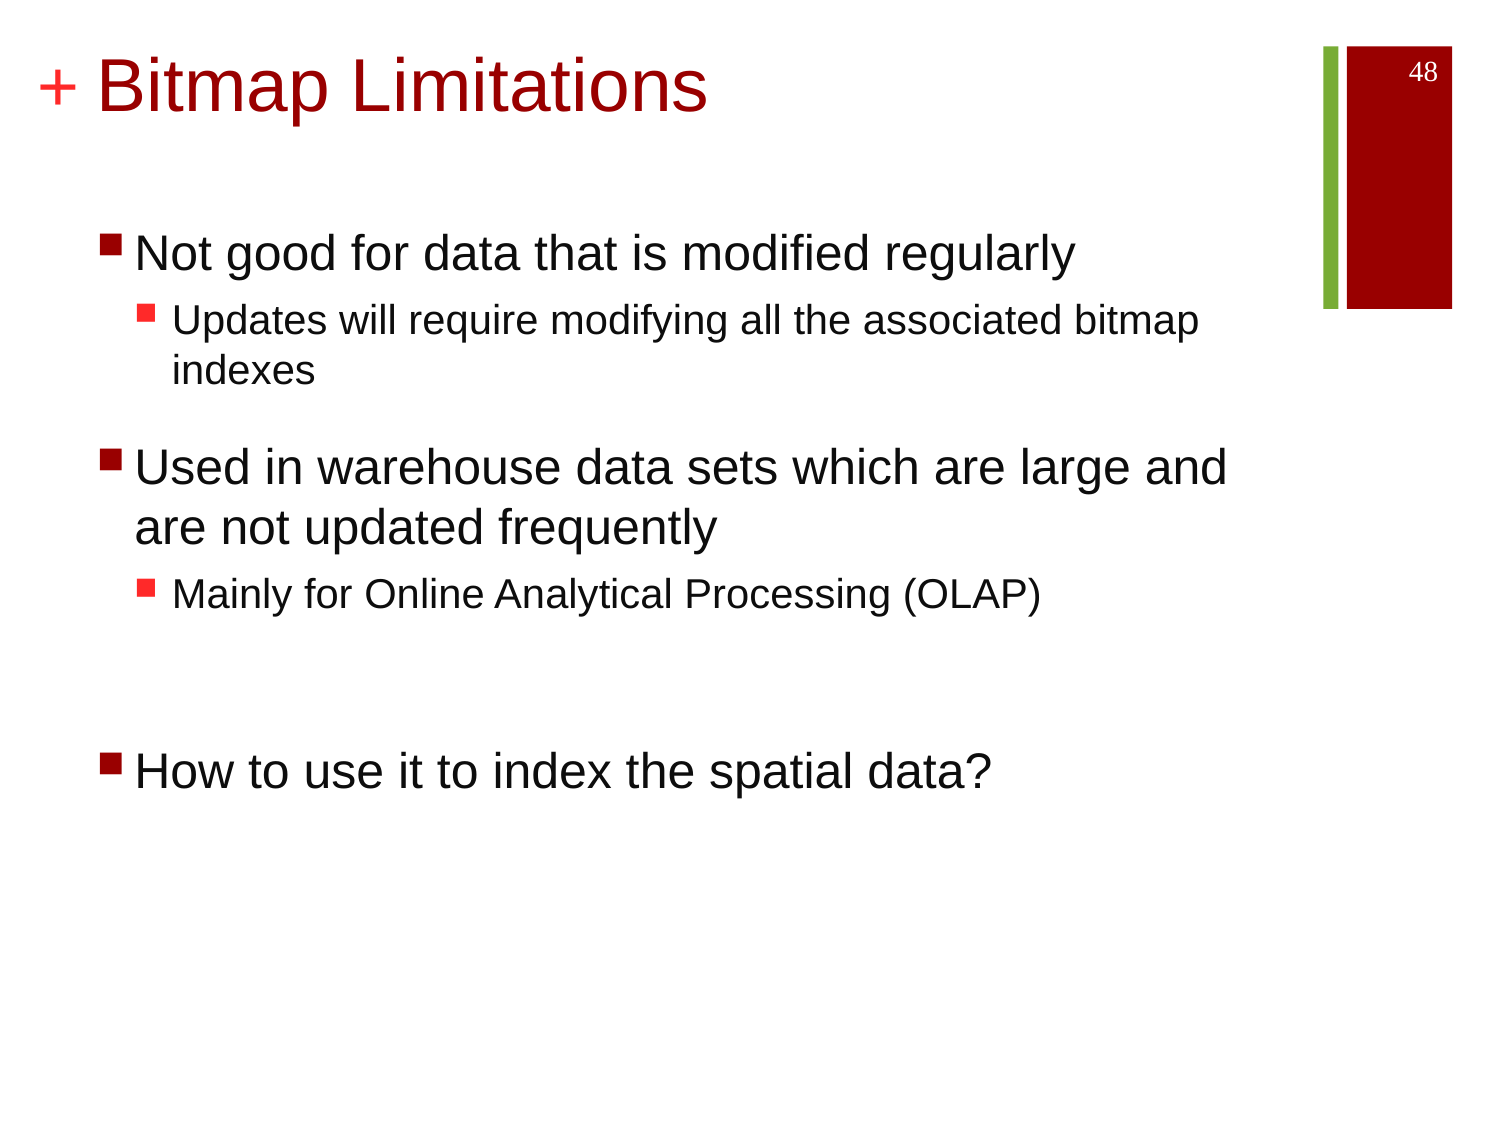

# Bitmap Limitations
48
Not good for data that is modified regularly
Updates will require modifying all the associated bitmap indexes
Used in warehouse data sets which are large and are not updated frequently
Mainly for Online Analytical Processing (OLAP)

How to use it to index the spatial data?